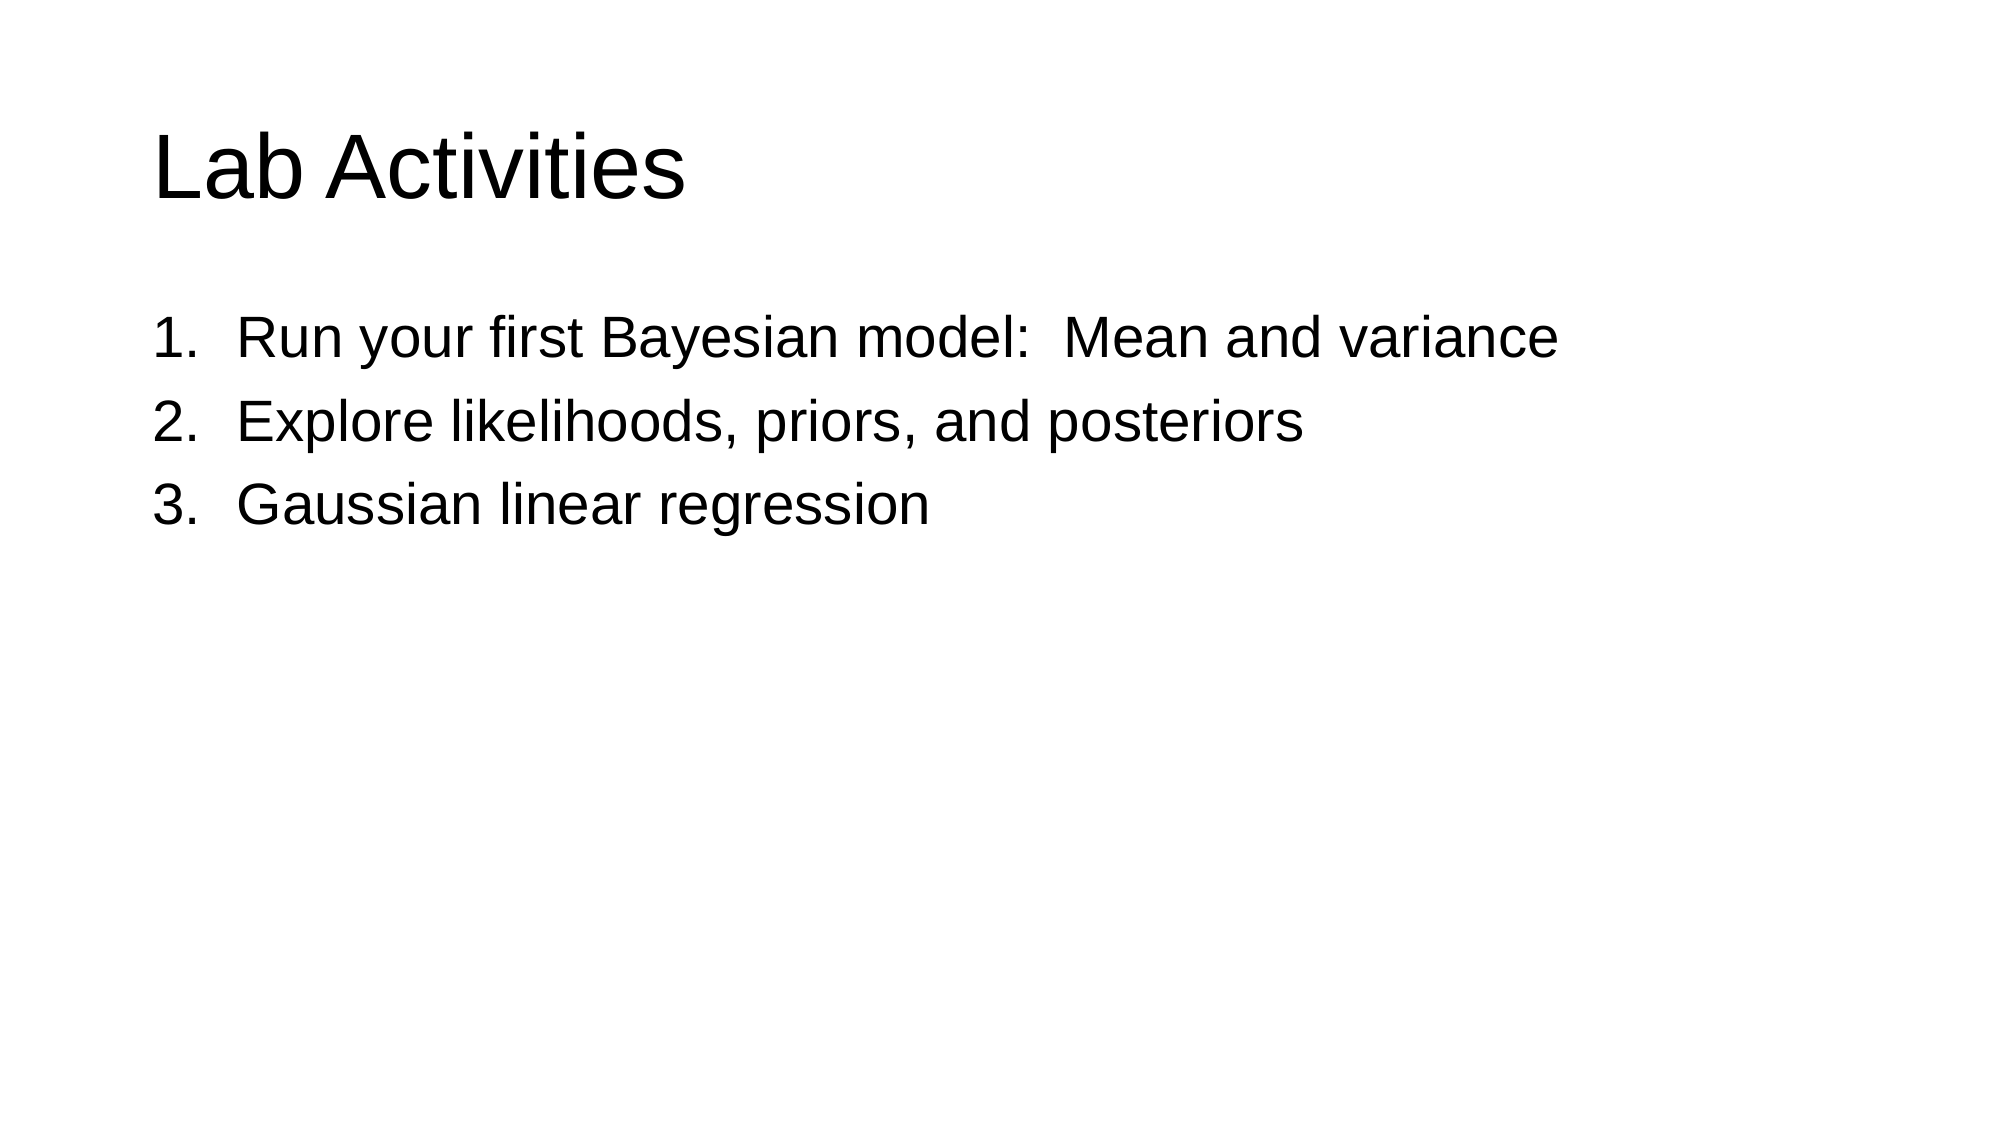

# Lab Activities
Run your first Bayesian model:  Mean and variance
Explore likelihoods, priors, and posteriors
Gaussian linear regression